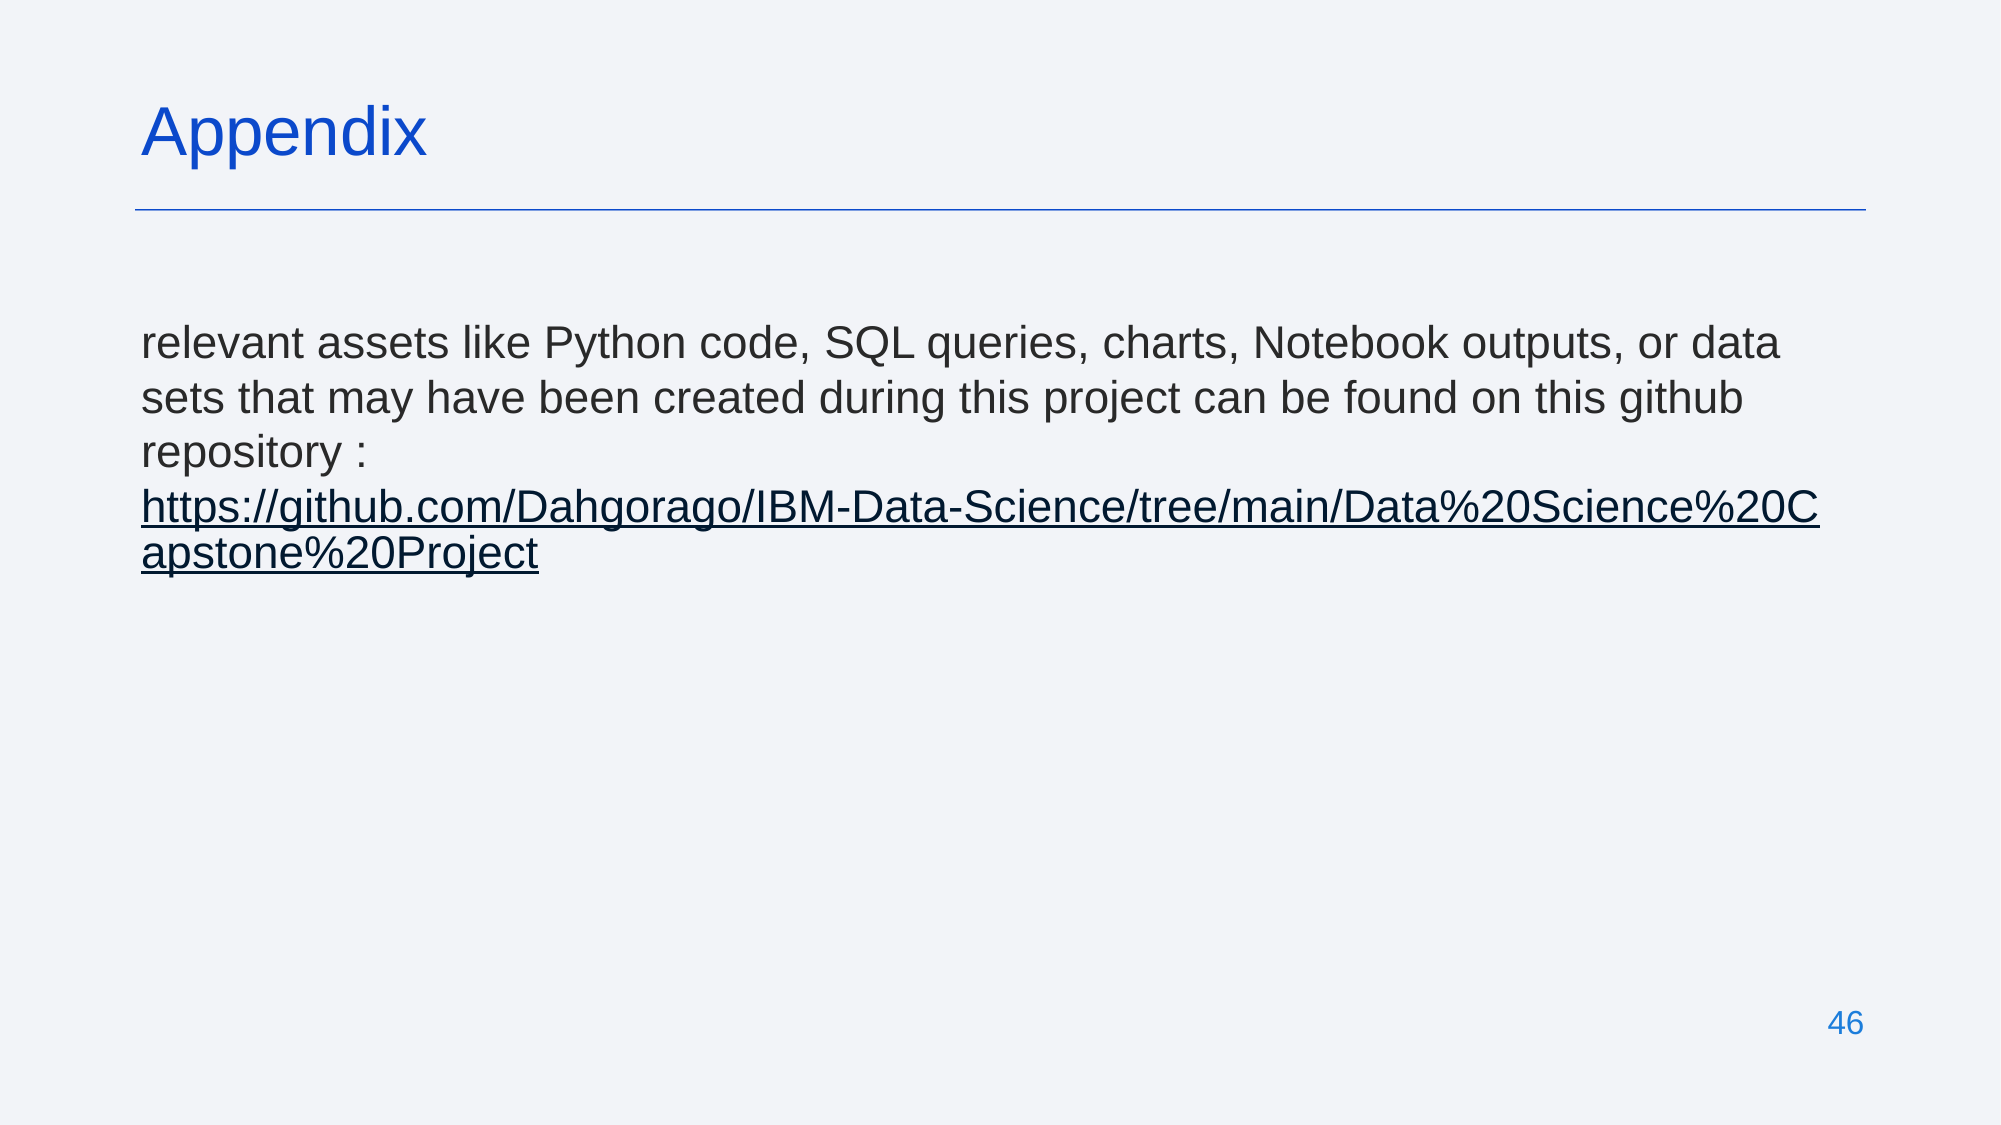

Appendix
relevant assets like Python code, SQL queries, charts, Notebook outputs, or data sets that may have been created during this project can be found on this github repository :
https://github.com/Dahgorago/IBM-Data-Science/tree/main/Data%20Science%20Capstone%20Project
46